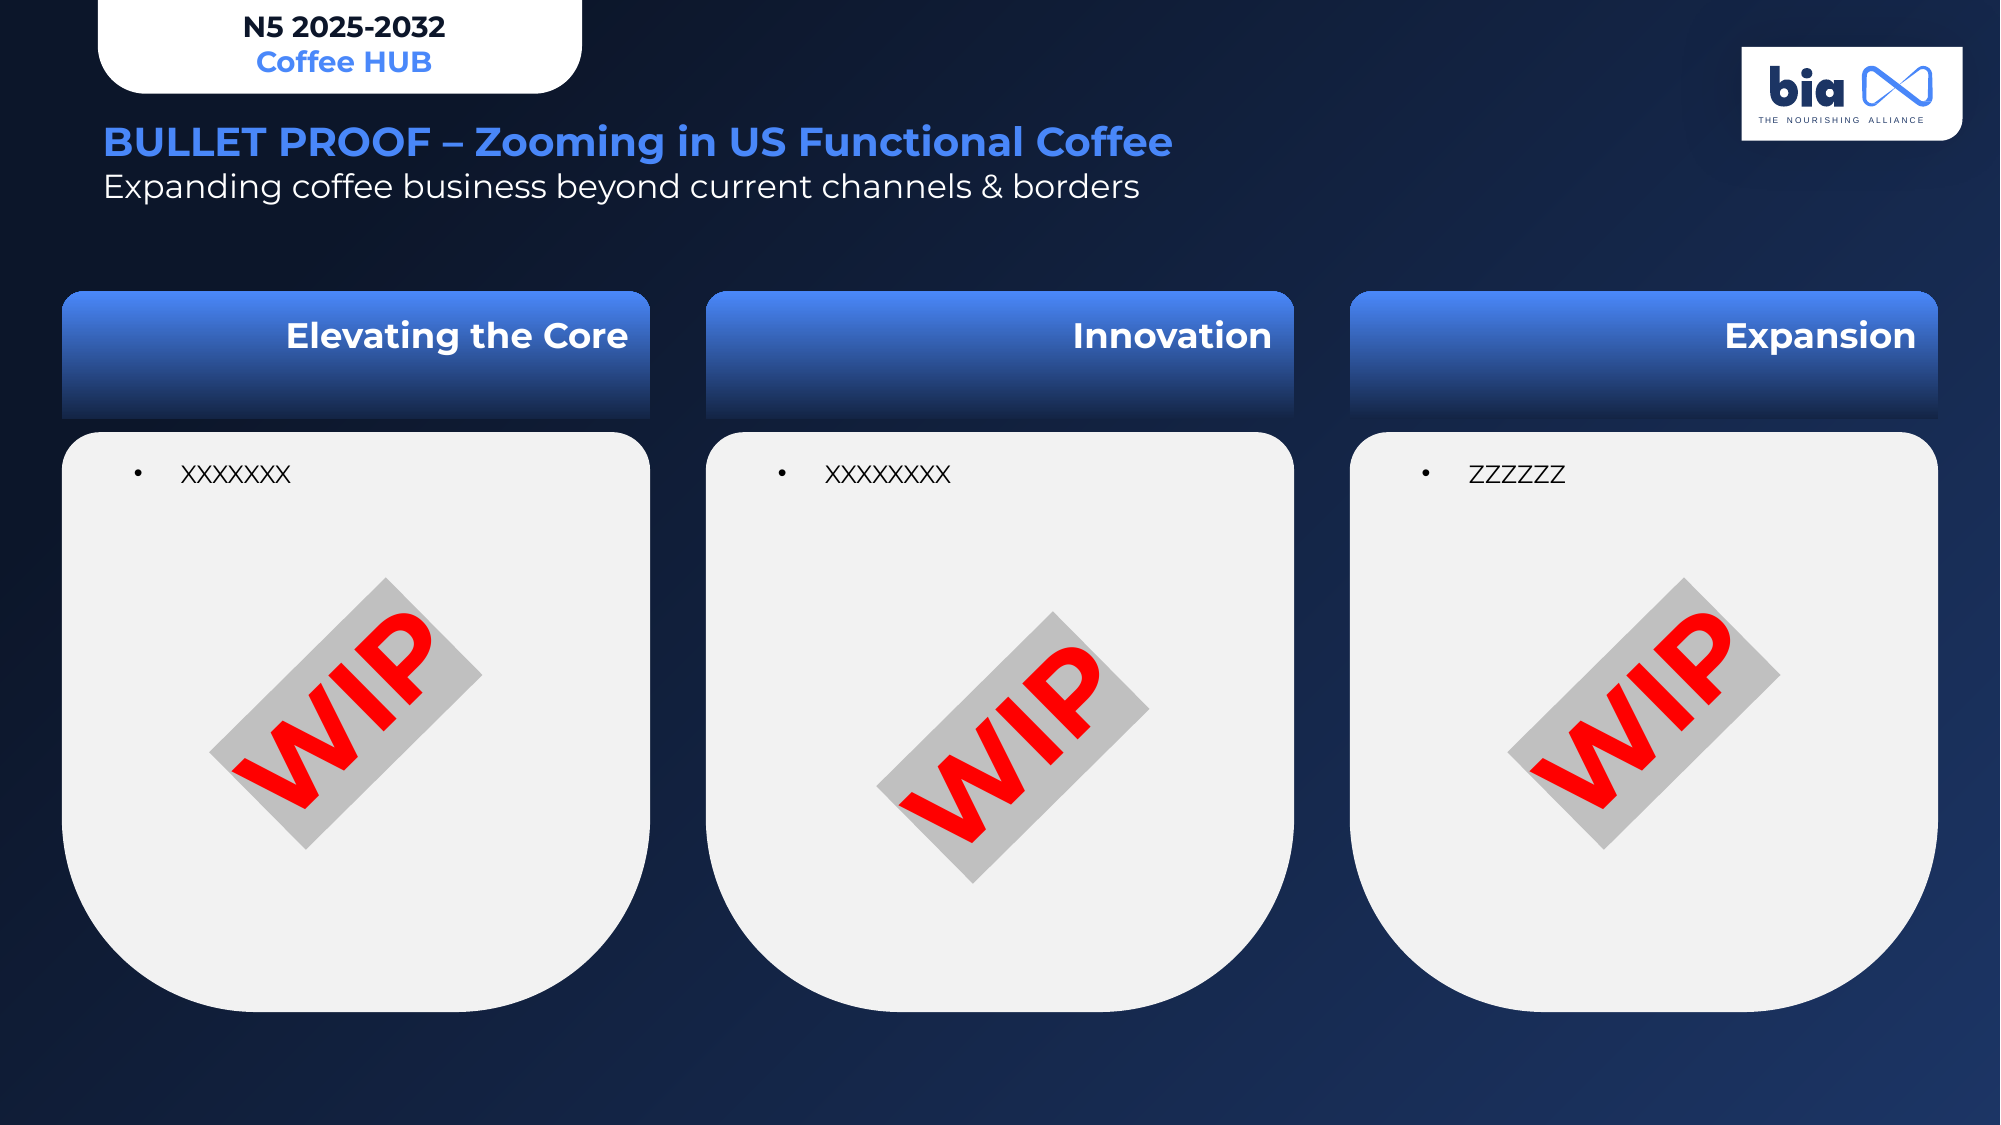

N5 2025-2032
Coffee HUB
BULLET PROOF – Zooming in US Functional Coffee
Expanding coffee business beyond current channels & borders
Elevating the Core
Innovation
Expansion
XXXXXXX

XXXXXXXX
ZZZZZZ

WIP
WIP
WIP